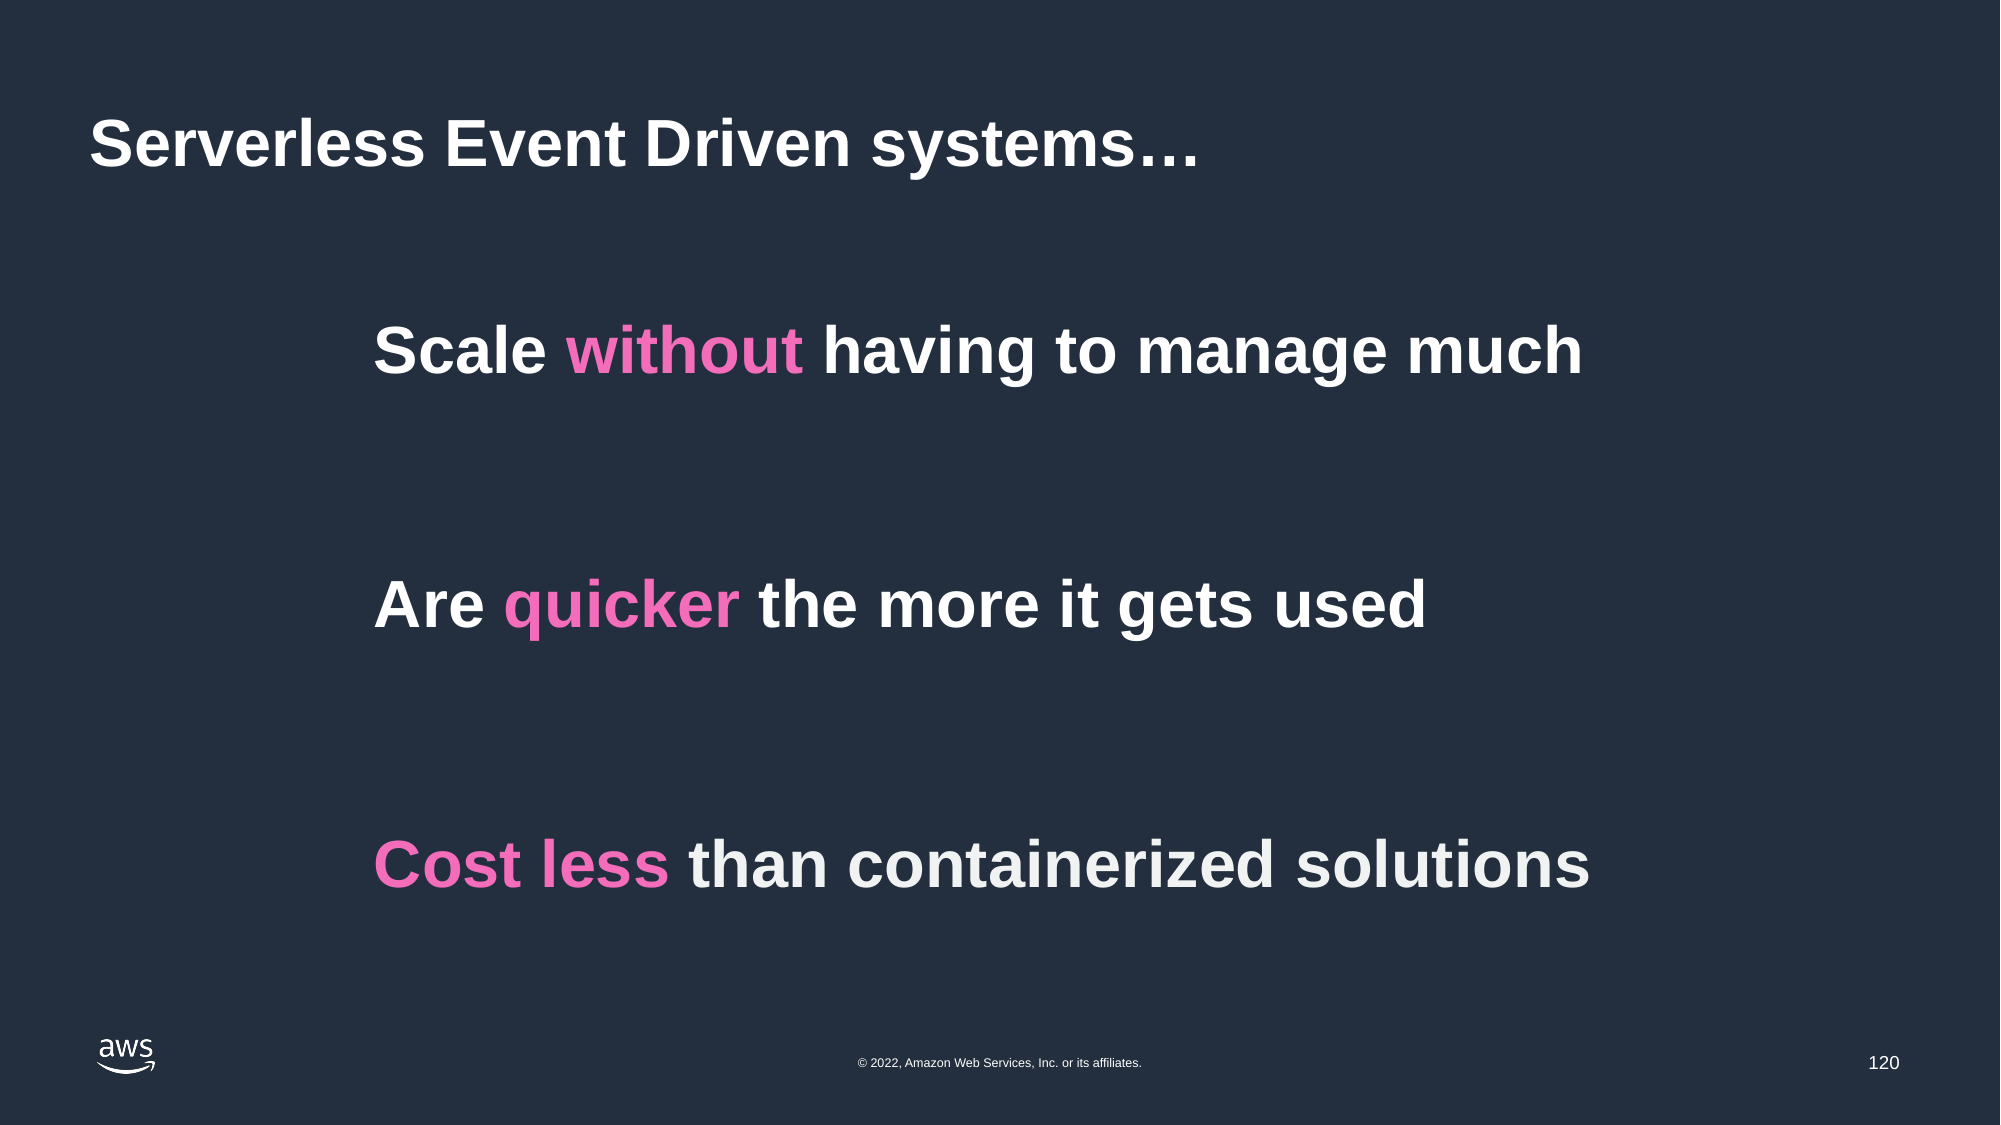

Serverless Event Driven systems…
# Scale without having to manage much
Are quicker the more it gets used
Cost less than containerized solutions
120